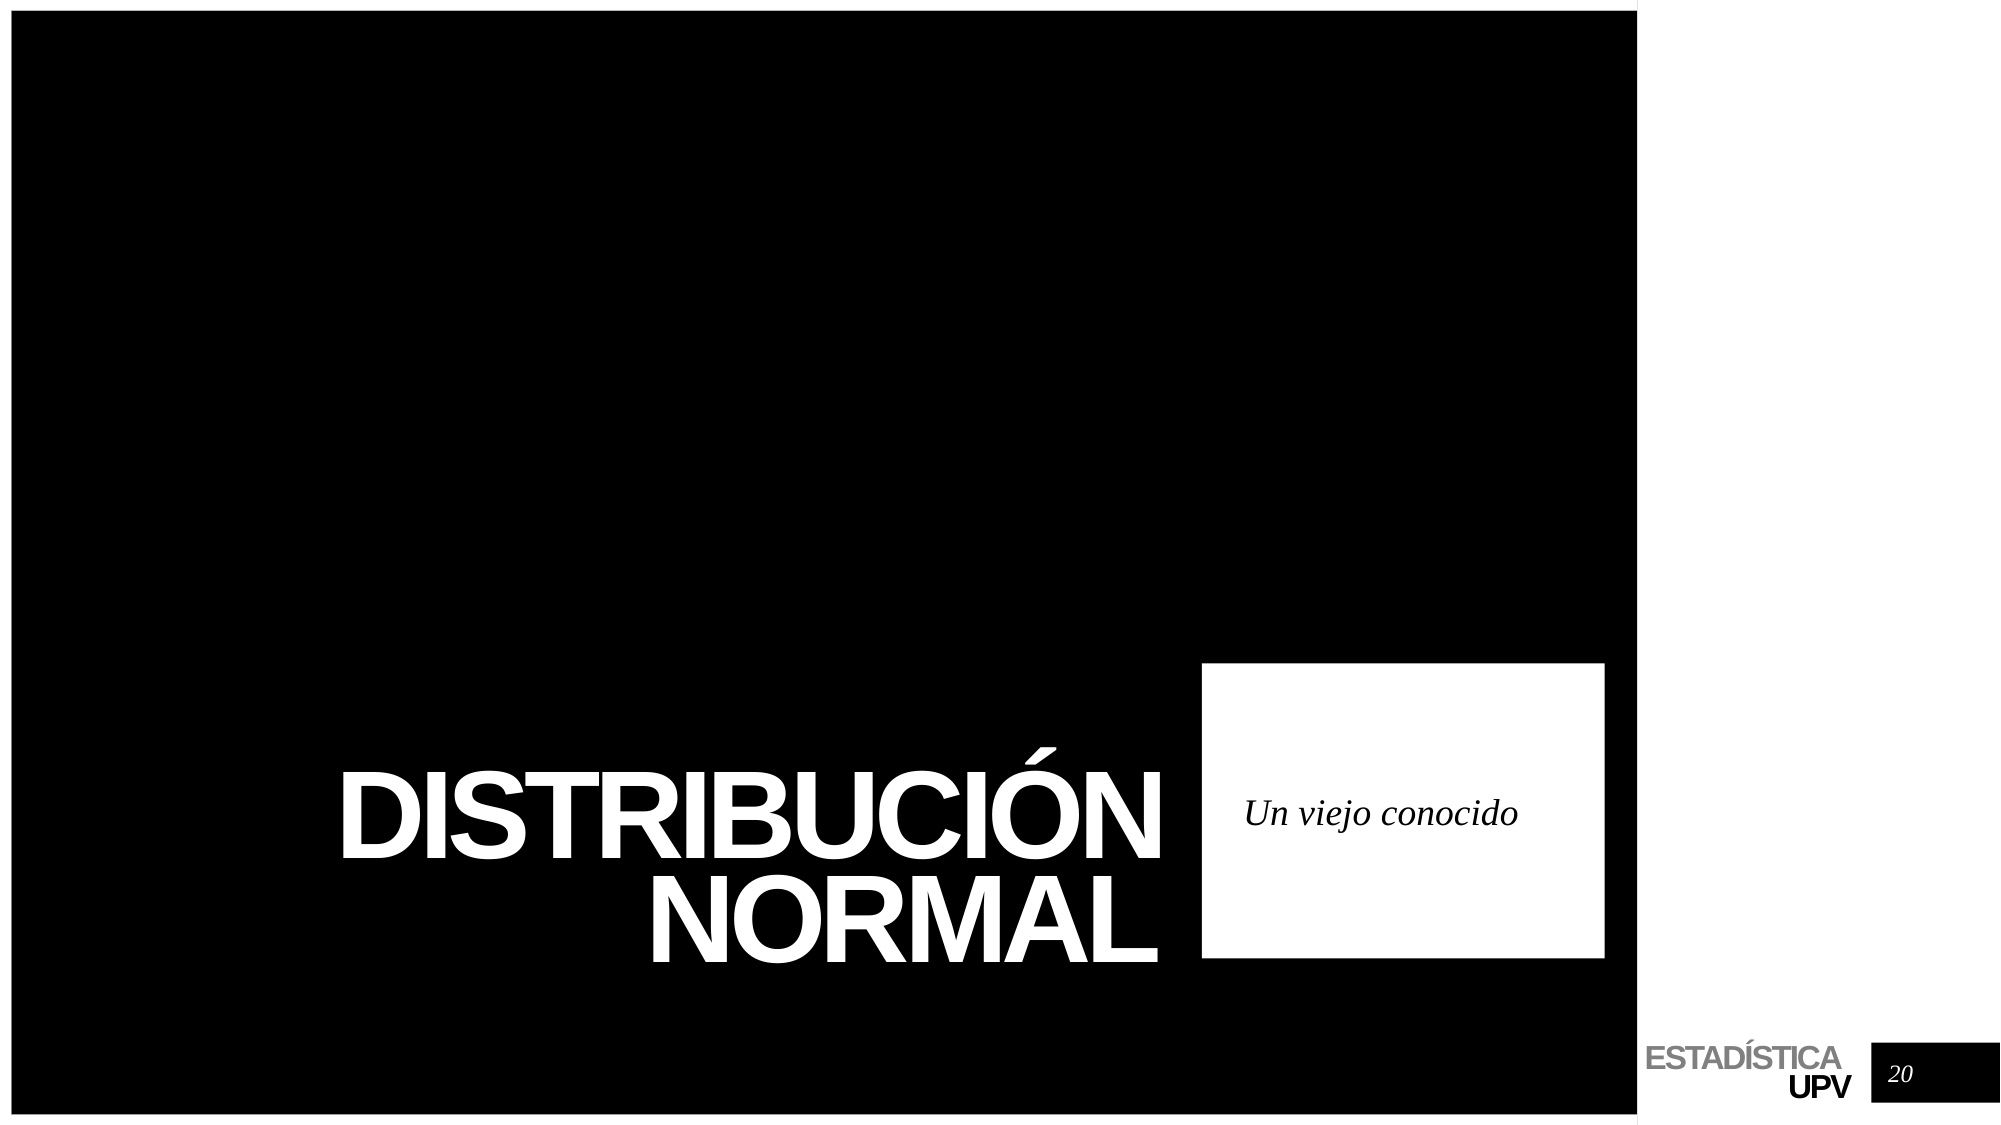

# Distribución normal
Un viejo conocido
20